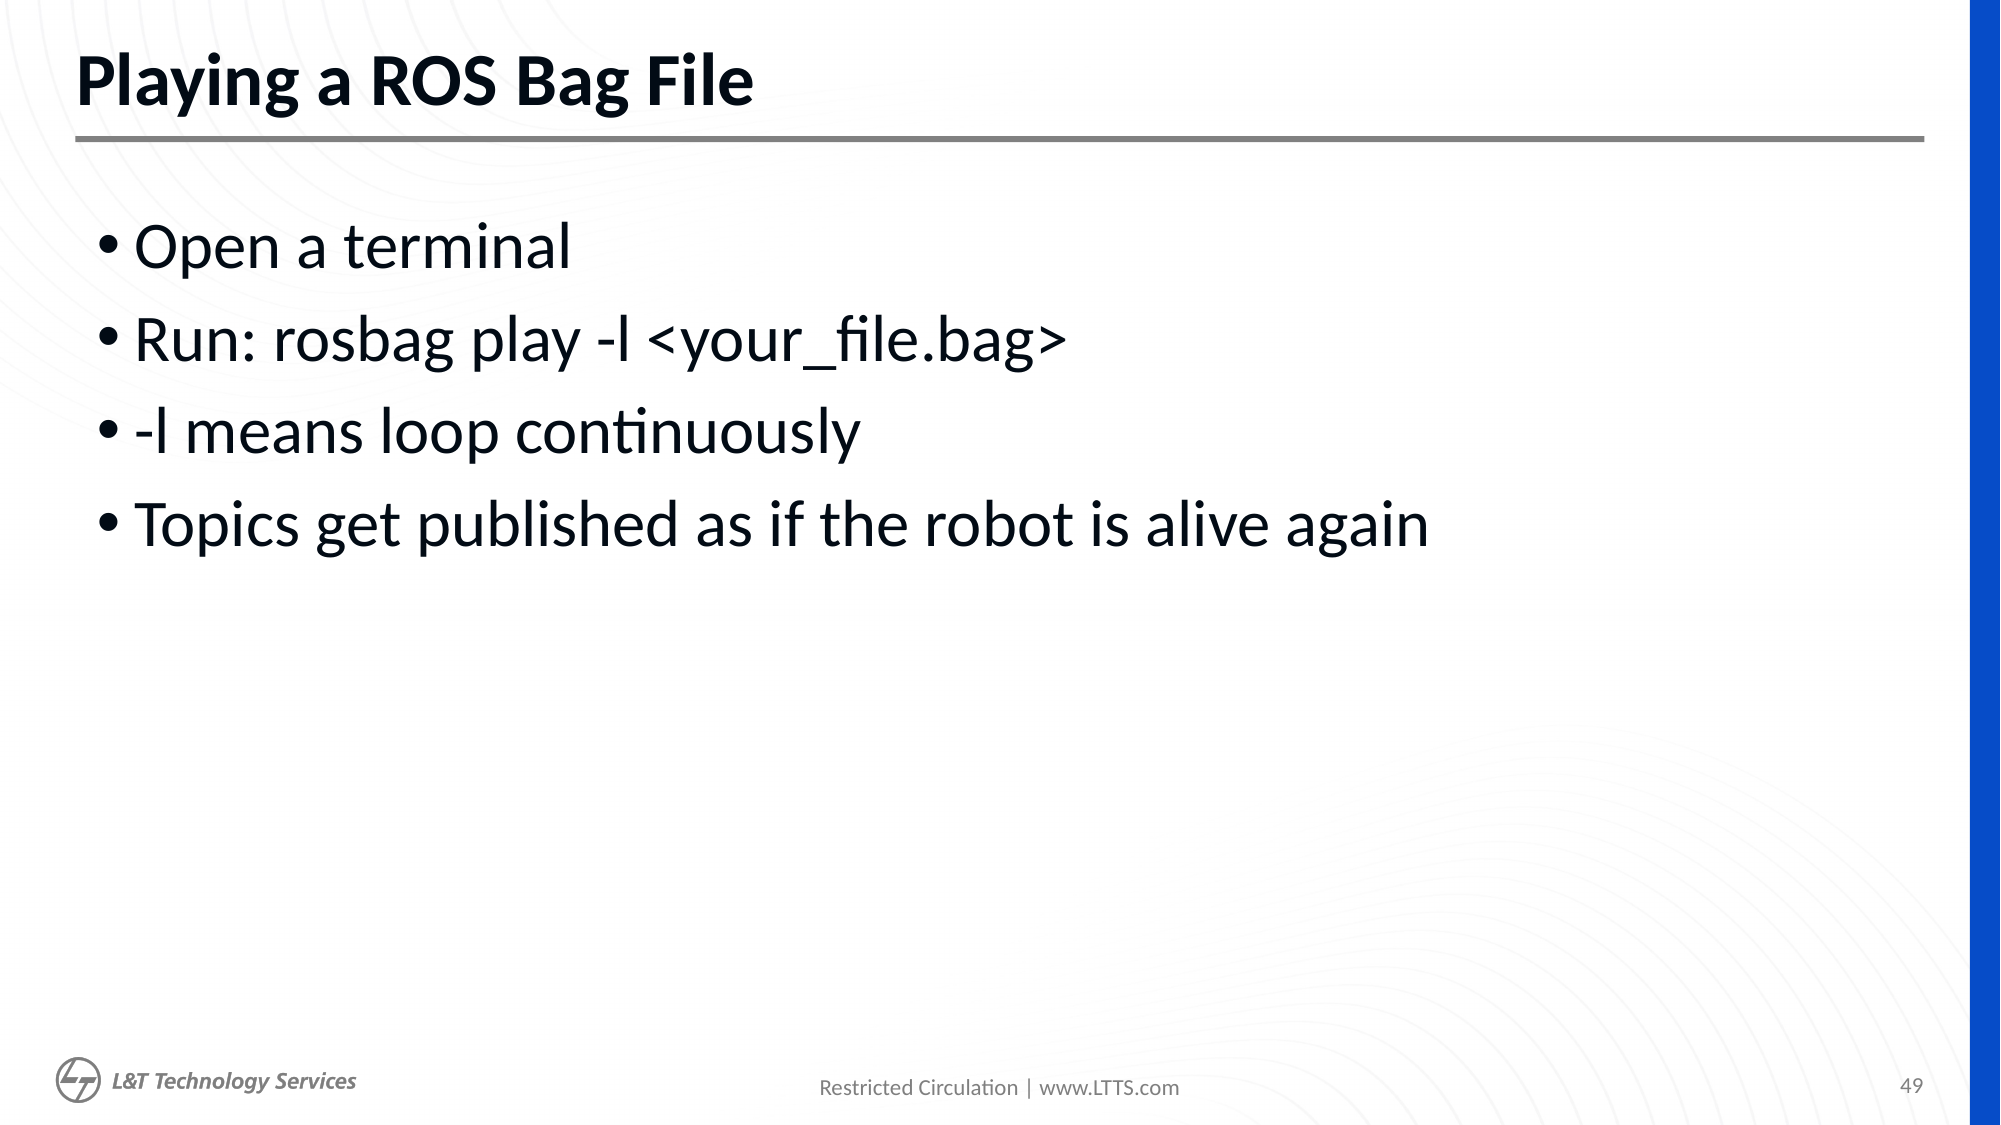

# Playing a ROS Bag File
Open a terminal
Run: rosbag play -l <your_file.bag>
-l means loop continuously
Topics get published as if the robot is alive again